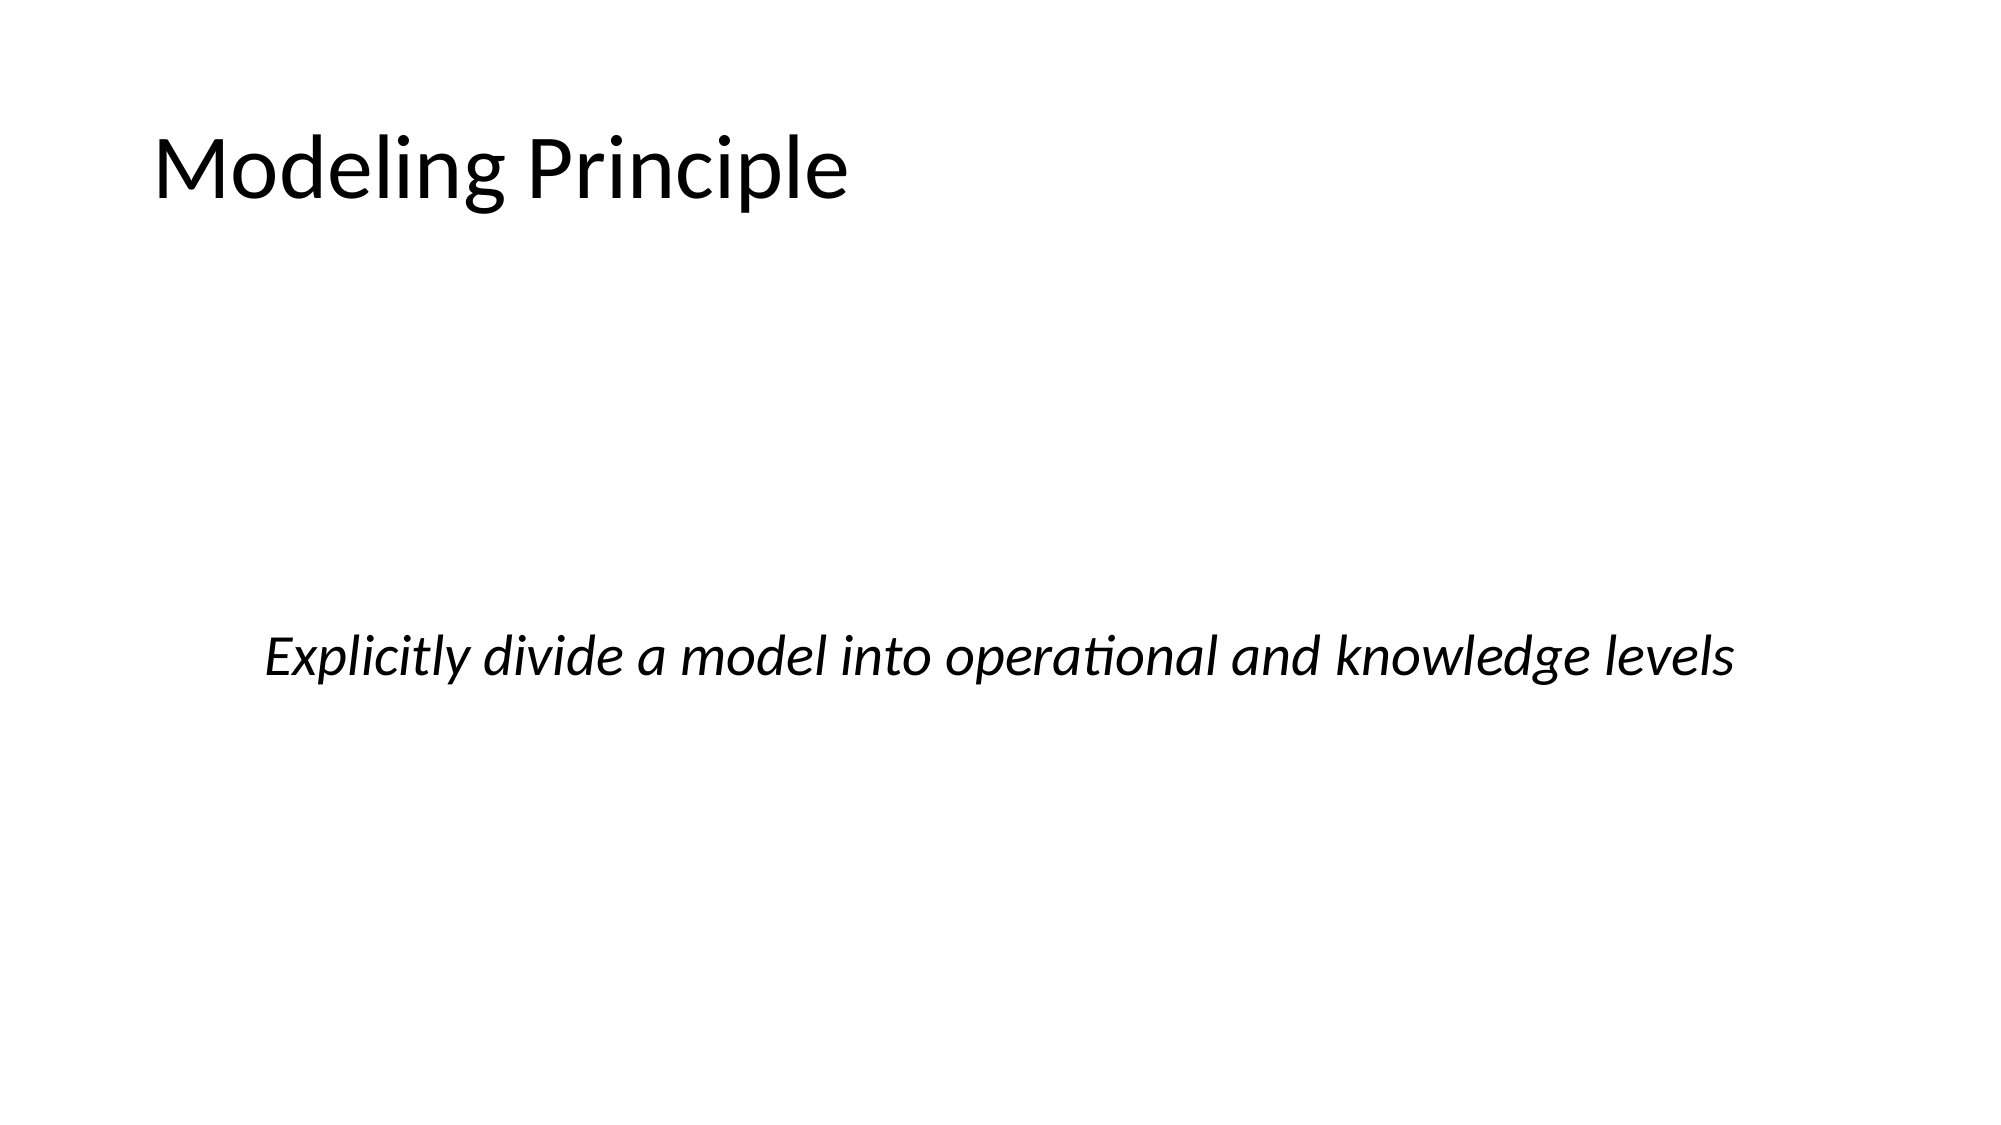

# Modeling Principle
Explicitly divide a model into operational and knowledge levels